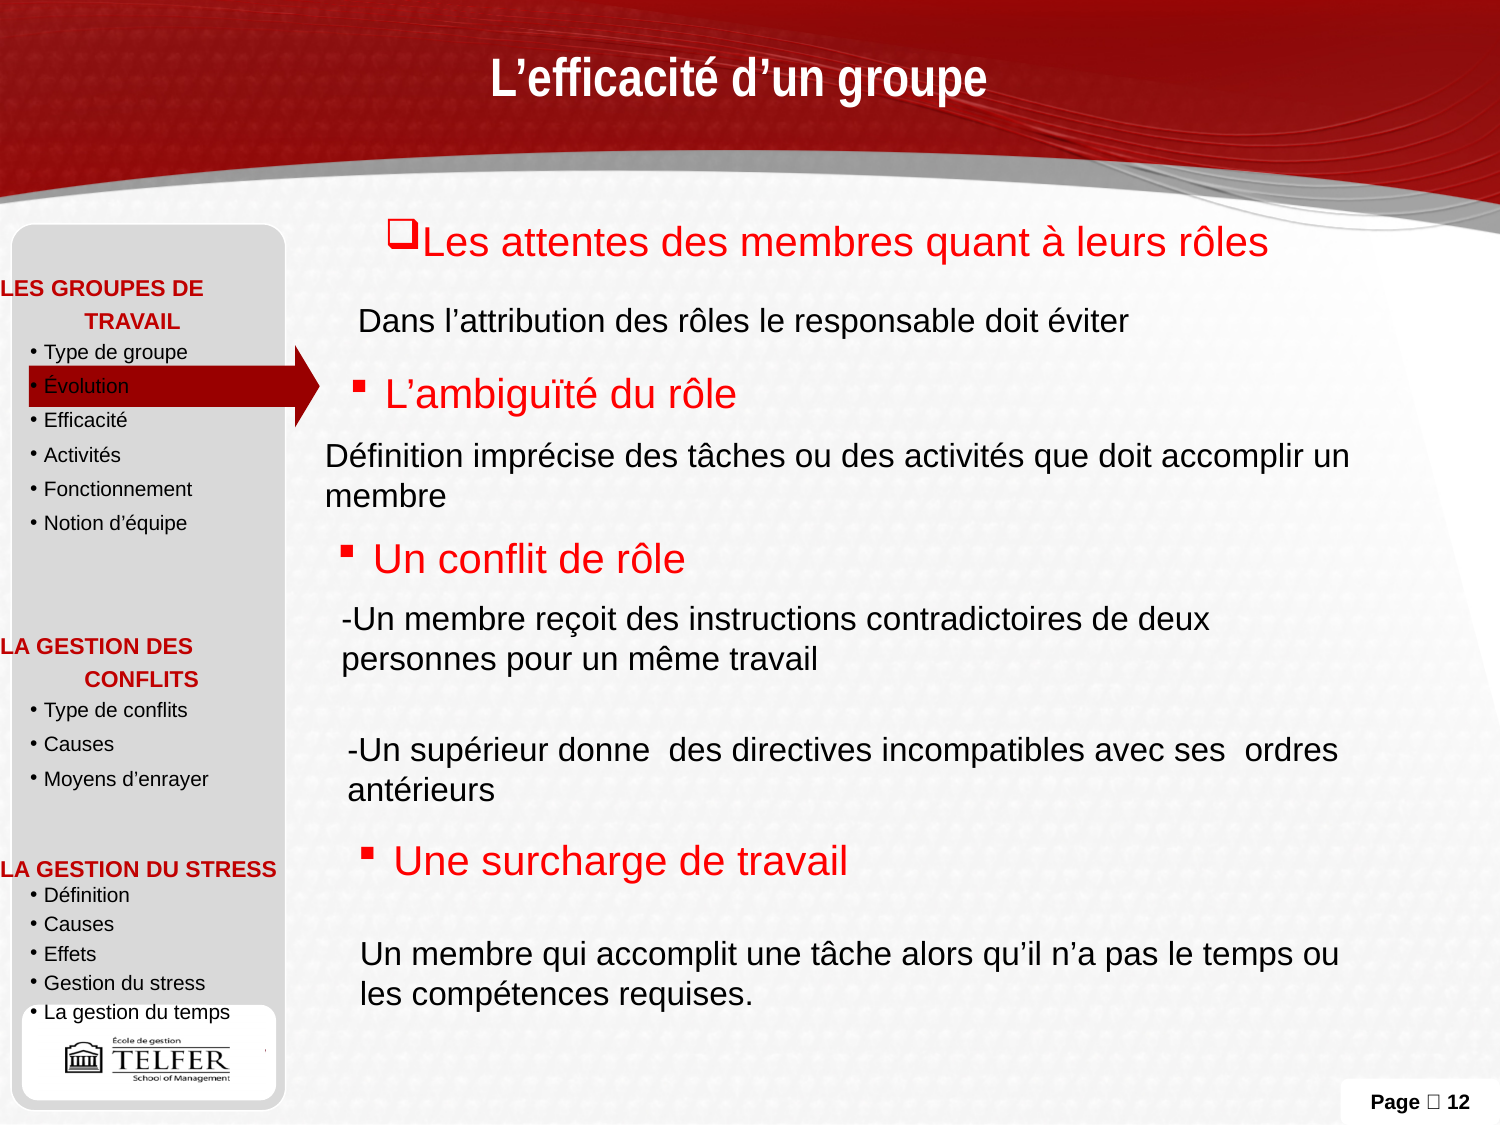

# L’efficacité d’un groupe
Les attentes des membres quant à leurs rôles

Les groupes de travail
Type de groupe
Évolution
Efficacité
Activités
Fonctionnement
Notion d’équipe

La gestion des conflits
Type de conflits
Causes
Moyens d’enrayer

La gestion du stress
Définition
Causes
Effets
Gestion du stress
La gestion du temps

Dans l’attribution des rôles le responsable doit éviter

L’ambiguïté du rôle
Définition imprécise des tâches ou des activités que doit accomplir un membre
Un conflit de rôle
-Un membre reçoit des instructions contradictoires de deux personnes pour un même travail
-Un supérieur donne  des directives incompatibles avec ses  ordres antérieurs
Une surcharge de travail
Un membre qui accomplit une tâche alors qu’il n’a pas le temps ou les compétences requises.